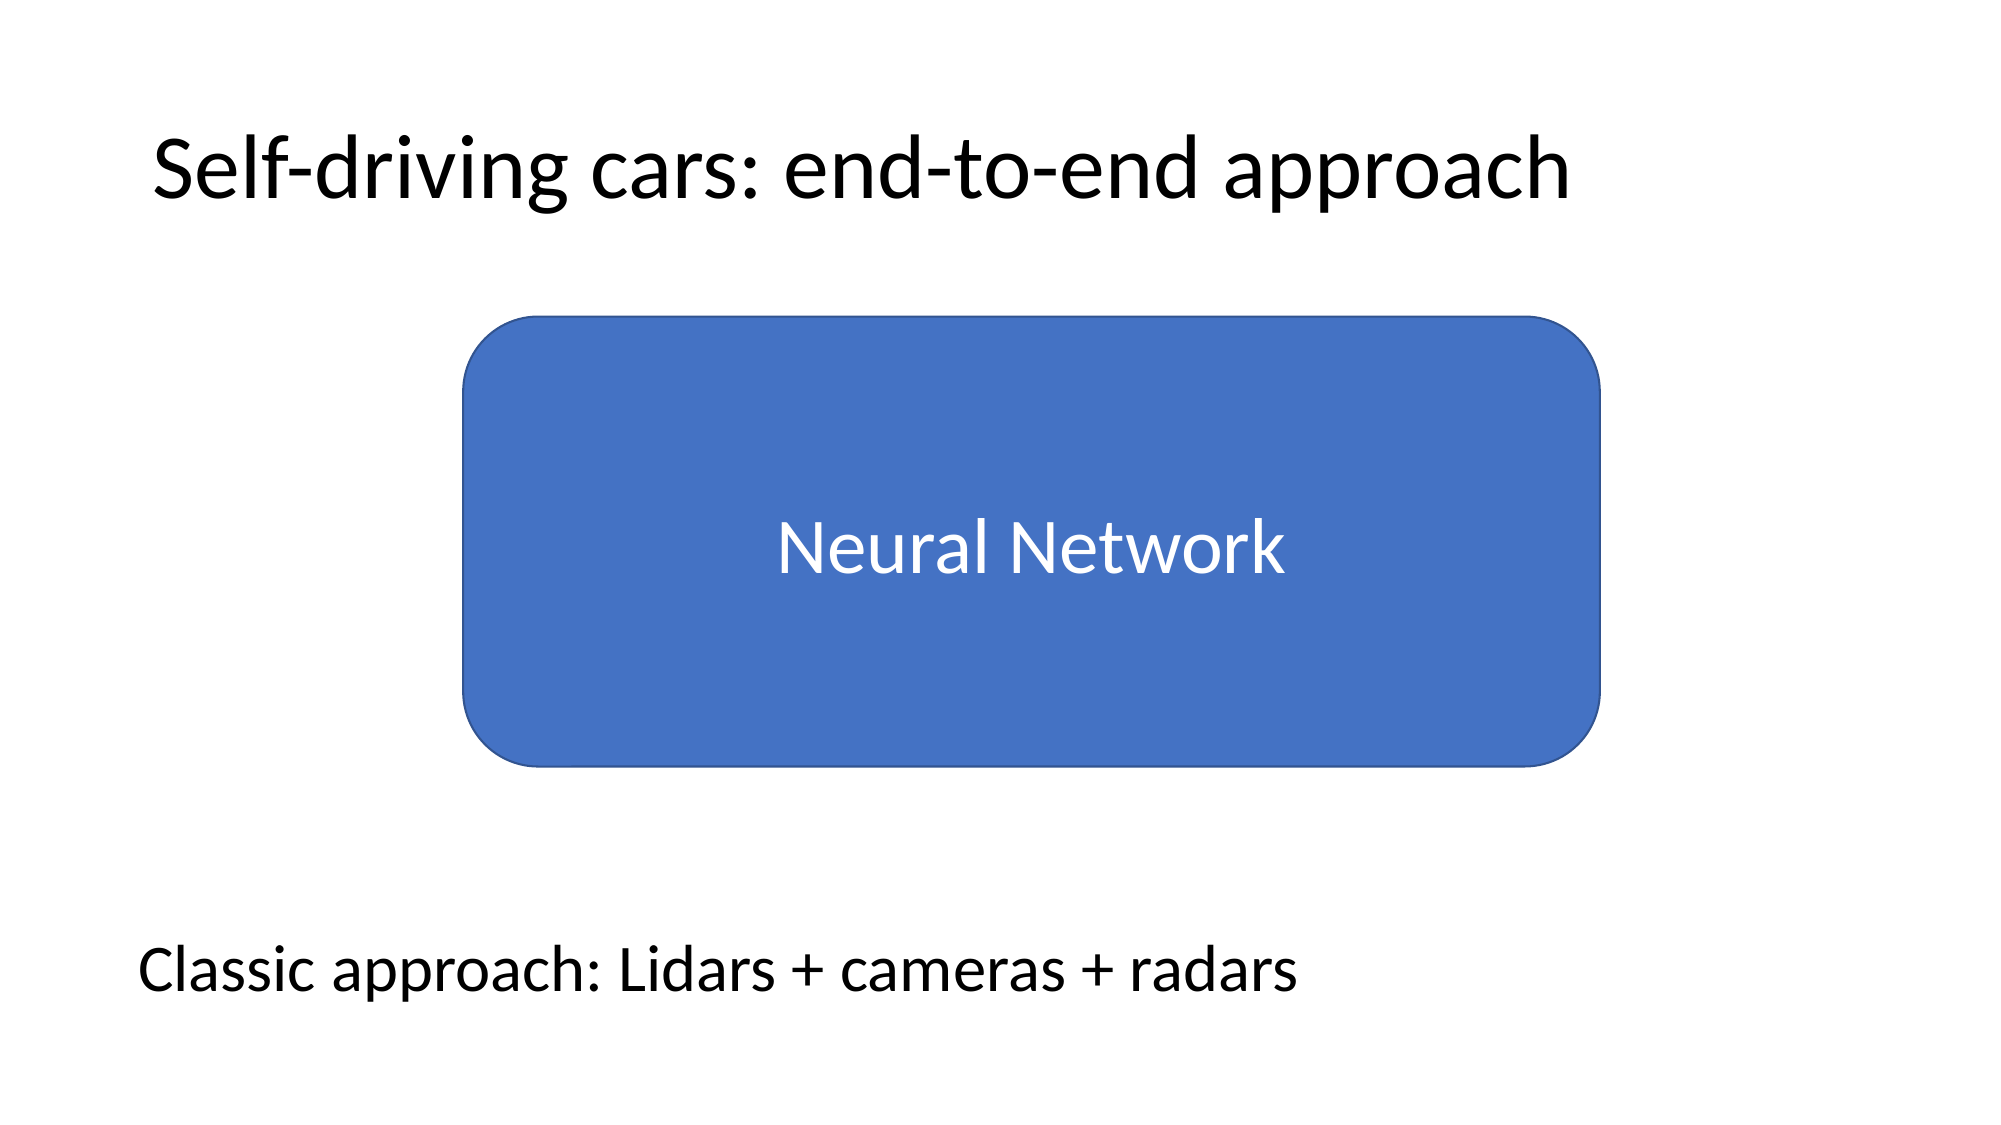

# Self-driving cars: end-to-end approach
Neural Network
Classic approach: Lidars + cameras + radars